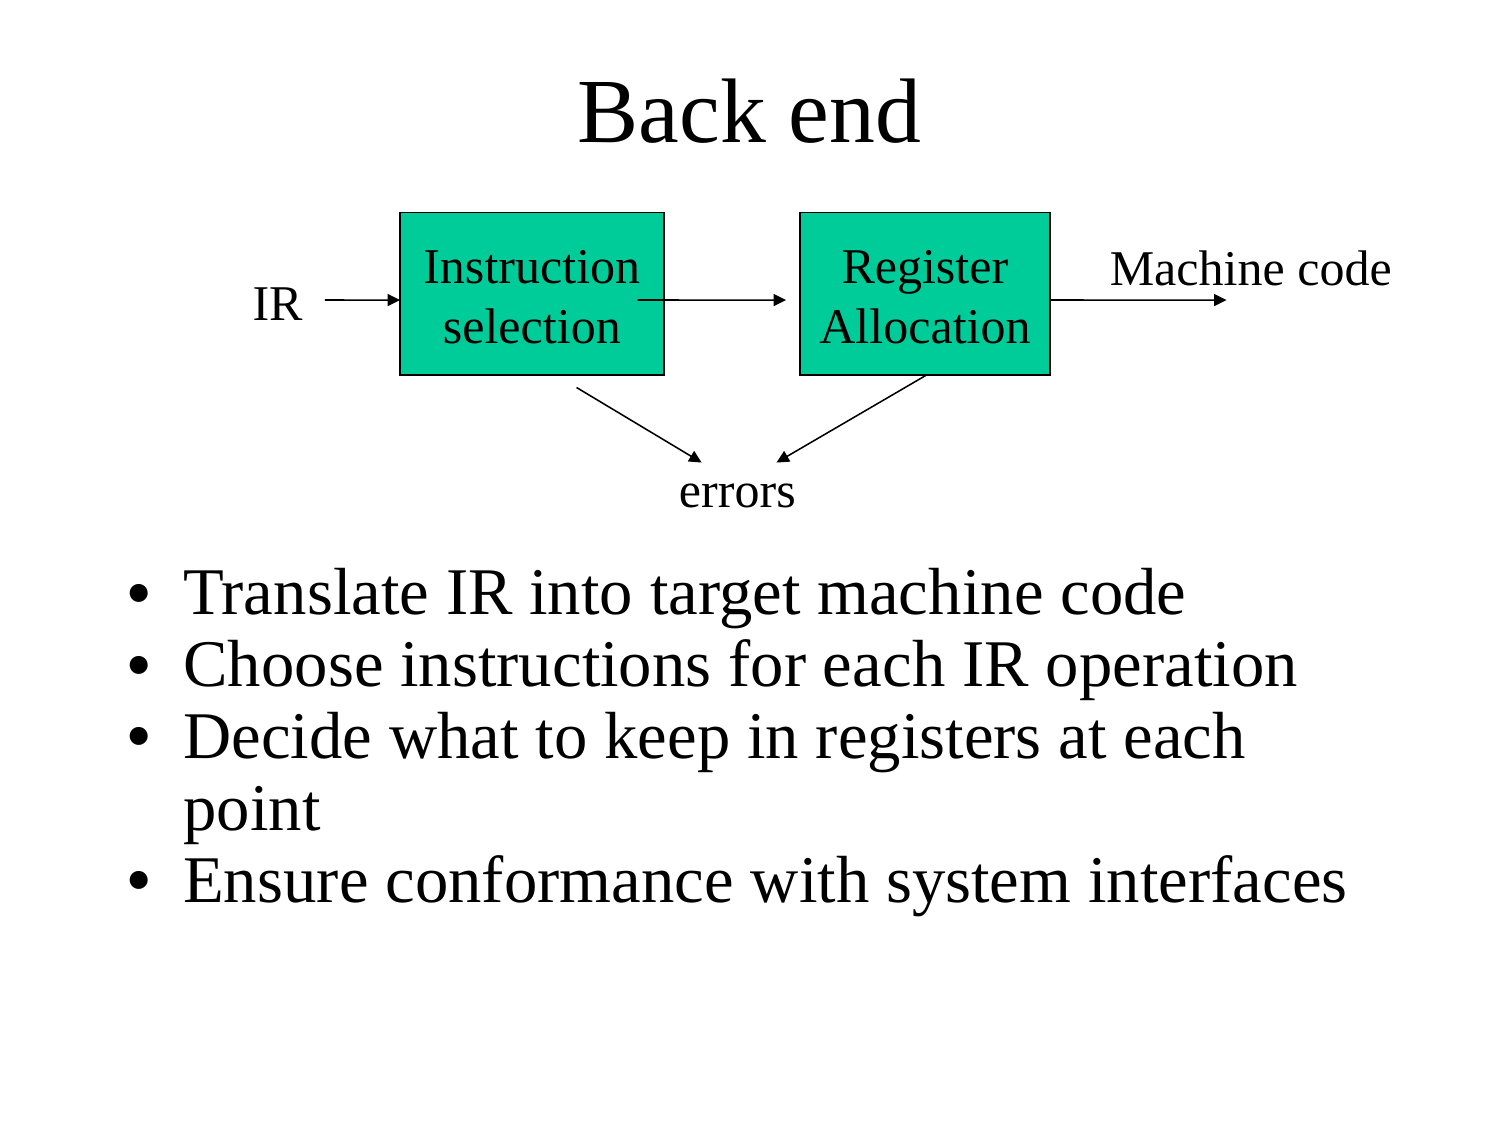

Back end
Instruction
selection
Register
Allocation
Machine code
IR
errors
Translate IR into target machine code
Choose instructions for each IR operation
Decide what to keep in registers at each point
Ensure conformance with system interfaces